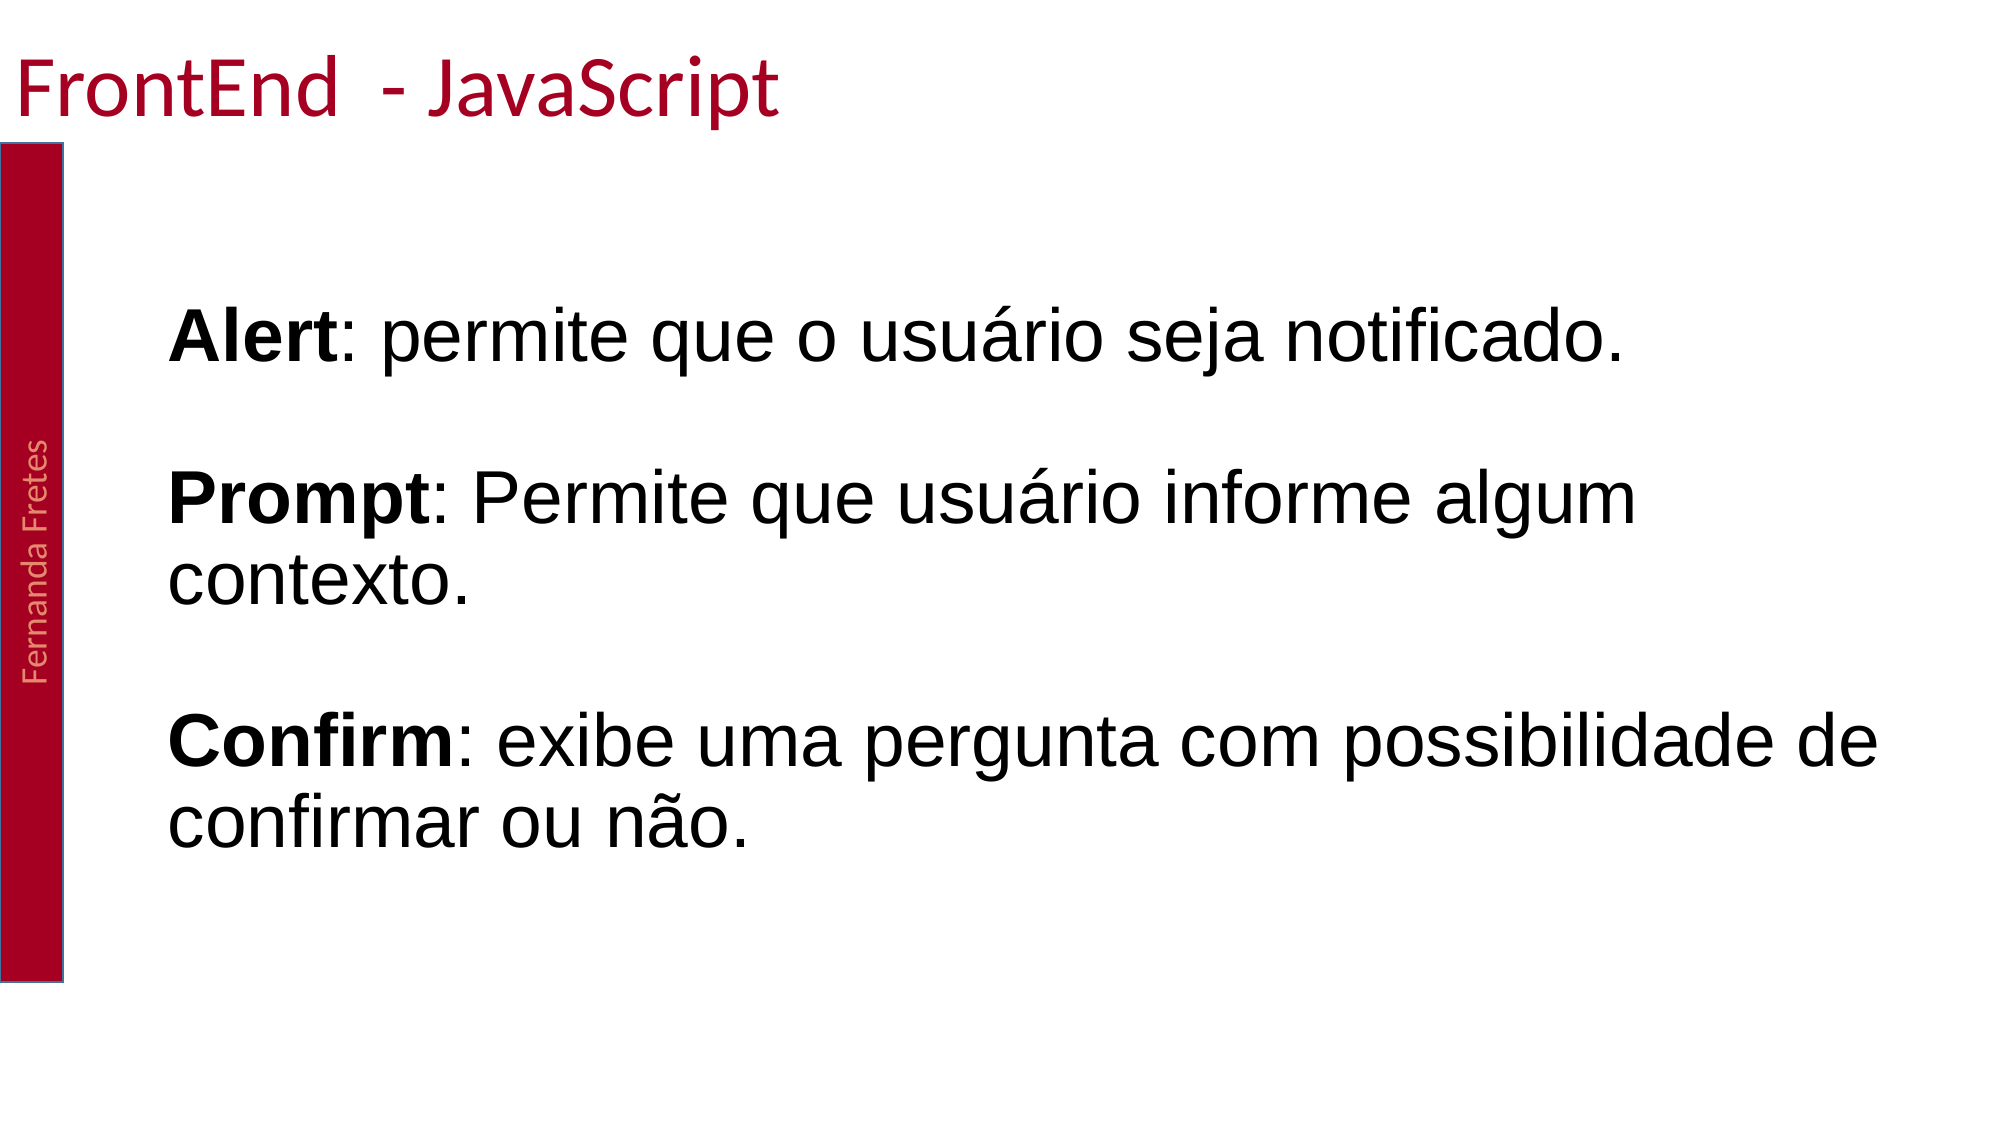

FrontEnd  - JavaScript
Fernanda Fretes
Alert: permite que o usuário seja notificado.

Prompt: Permite que usuário informe algum contexto.

Confirm: exibe uma pergunta com possibilidade de confirmar ou não.